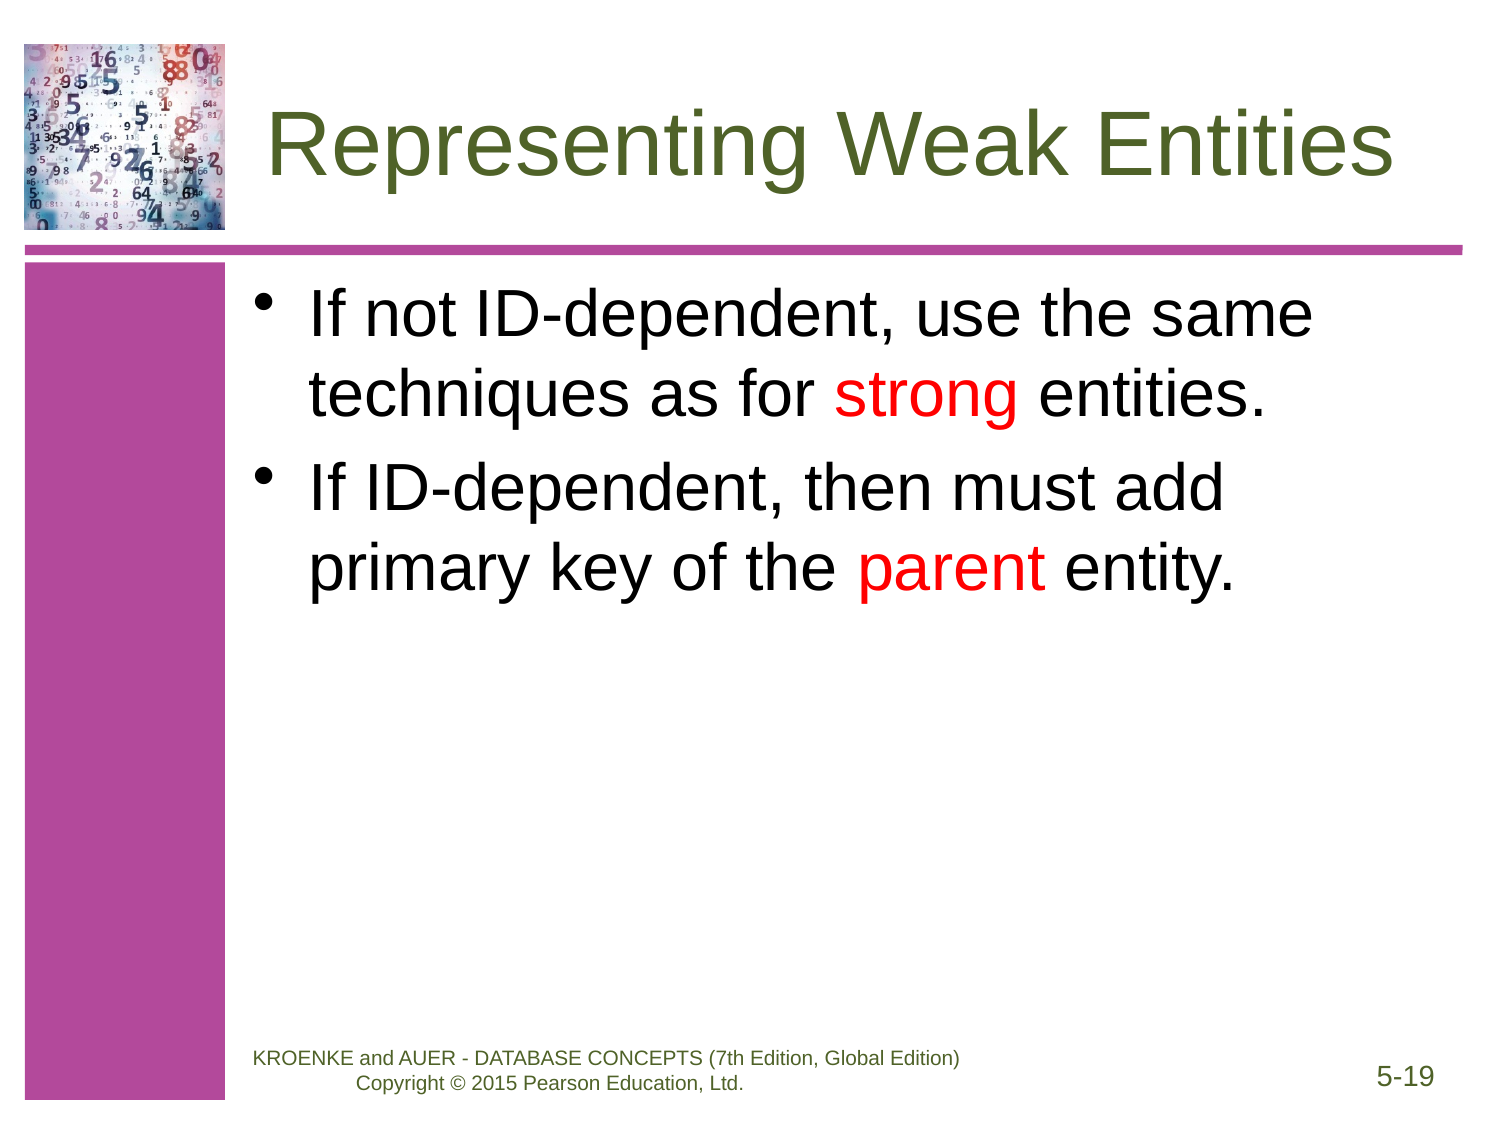

# Representing Weak Entities
If not ID-dependent, use the same techniques as for strong entities.
If ID-dependent, then must add primary key of the parent entity.
KROENKE and AUER - DATABASE CONCEPTS (7th Edition, Global Edition)                                      Copyright © 2015 Pearson Education, Ltd.
5-19